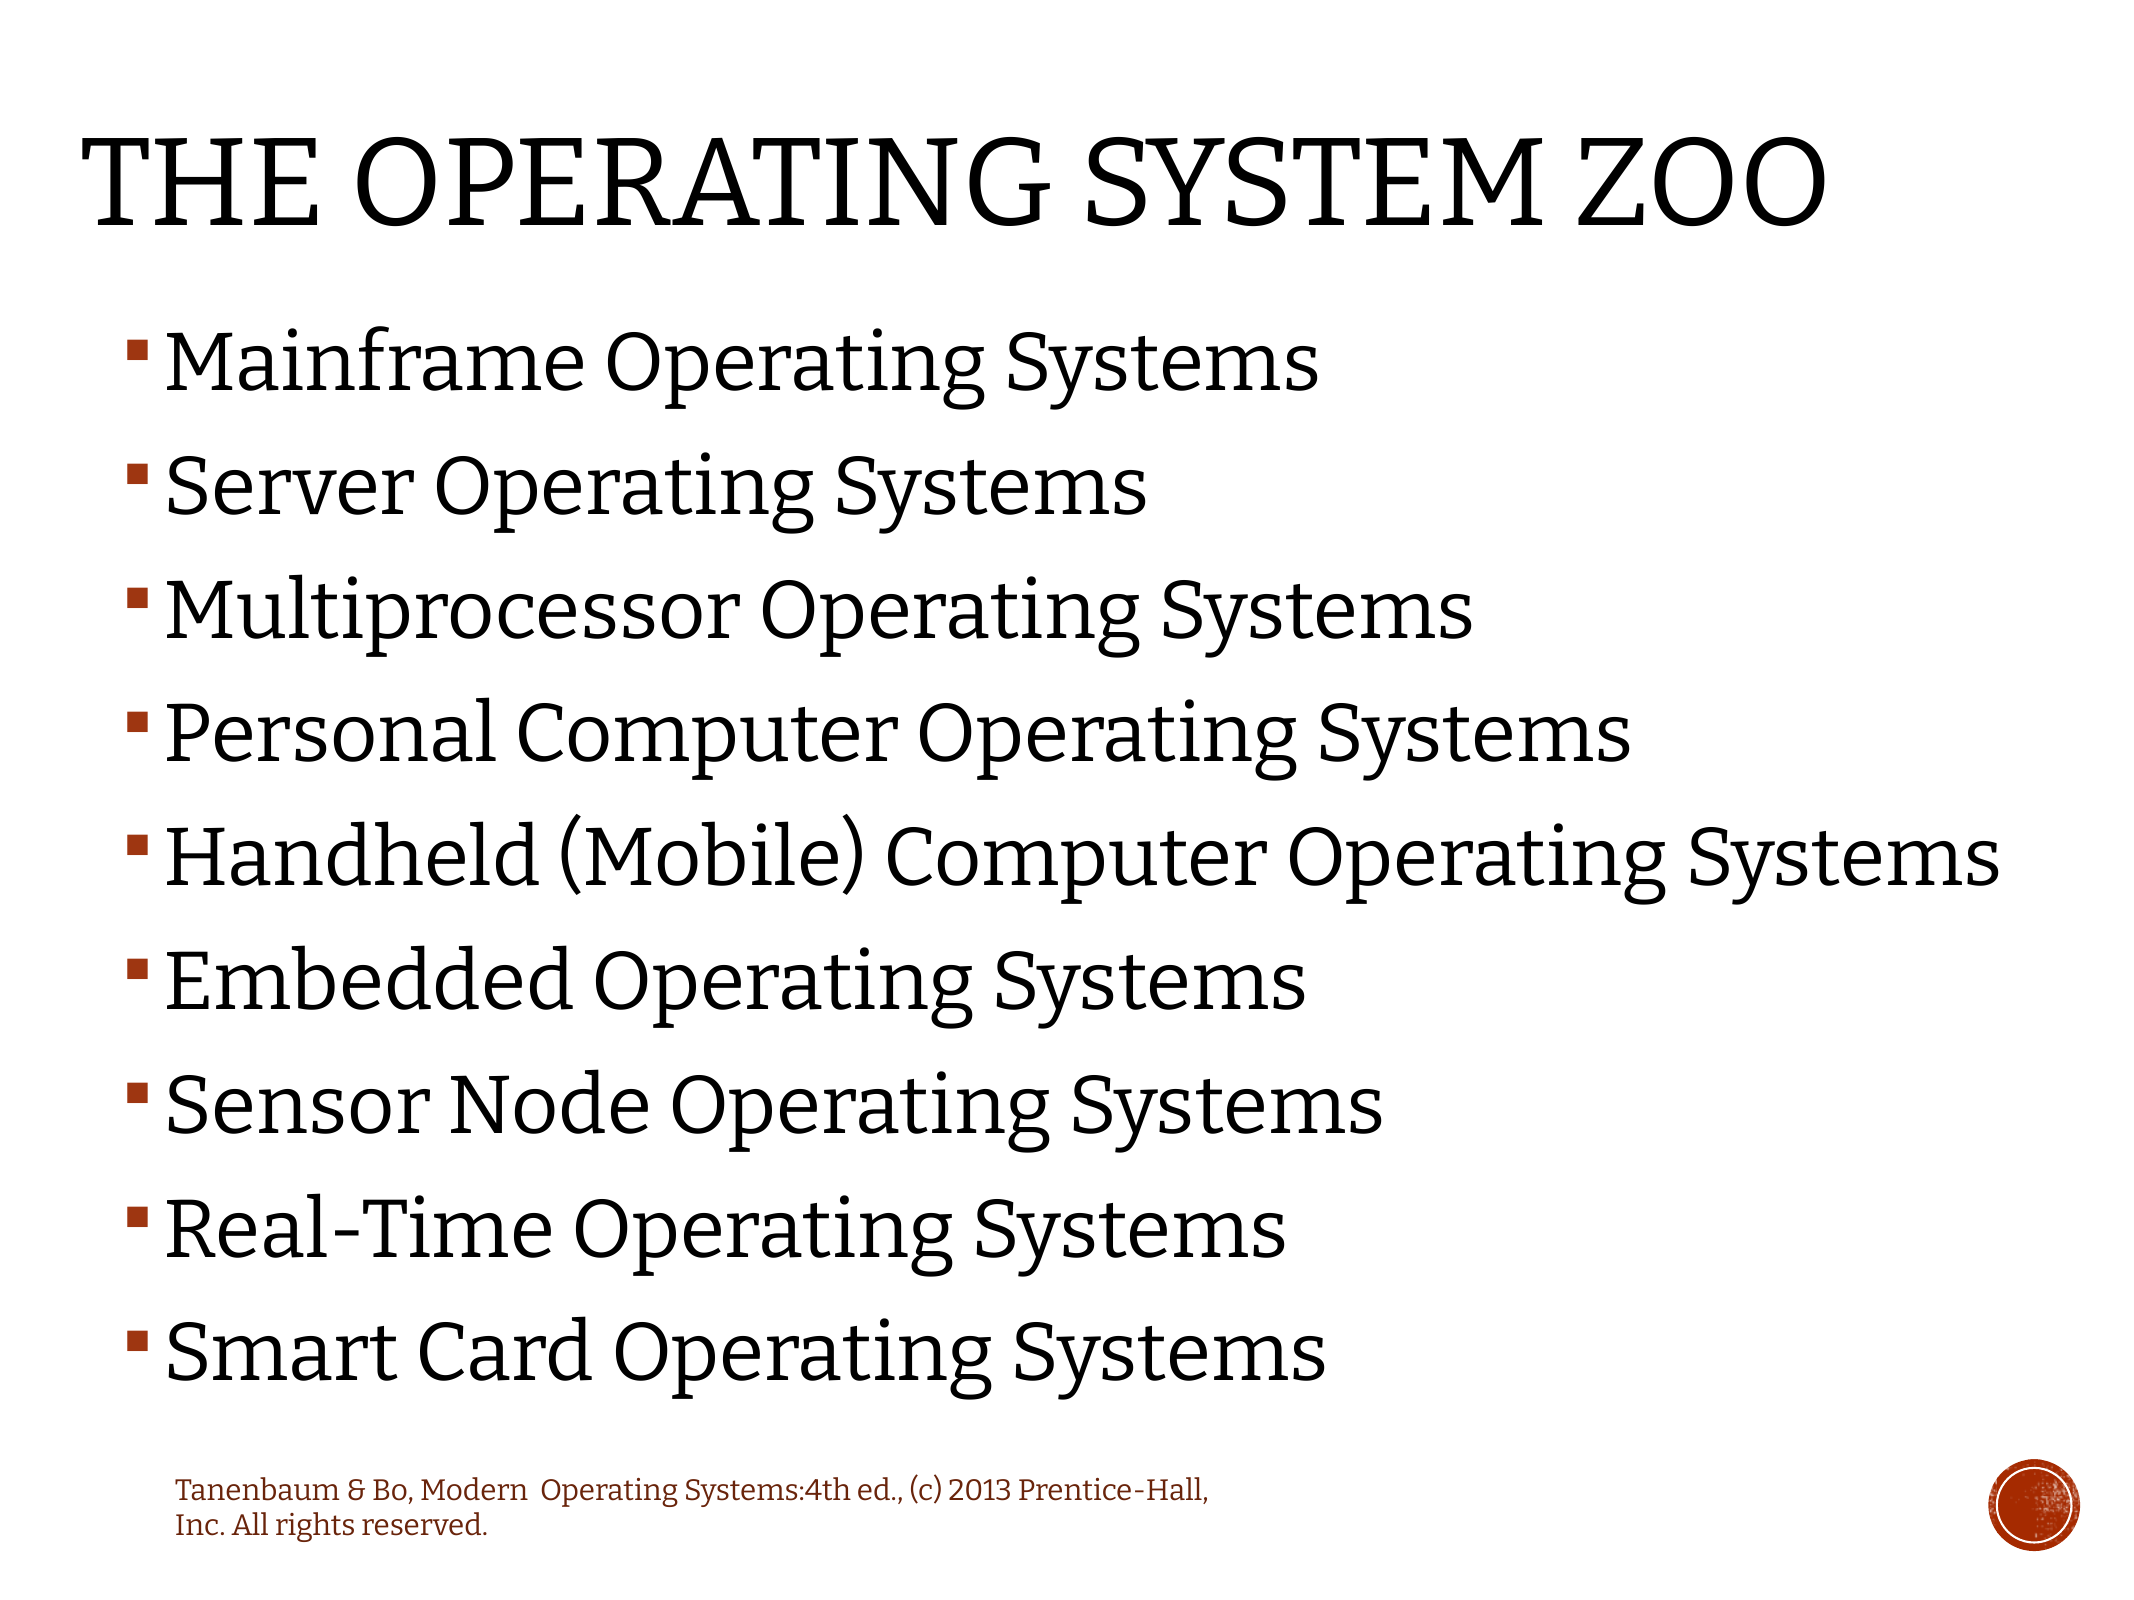

# The Operating System Zoo
Mainframe Operating Systems
Server Operating Systems
Multiprocessor Operating Systems
Personal Computer Operating Systems
Handheld (Mobile) Computer Operating Systems
Embedded Operating Systems
Sensor Node Operating Systems
Real-Time Operating Systems
Smart Card Operating Systems
Tanenbaum & Bo, Modern  Operating Systems:4th ed., (c) 2013 Prentice-Hall, Inc. All rights reserved.